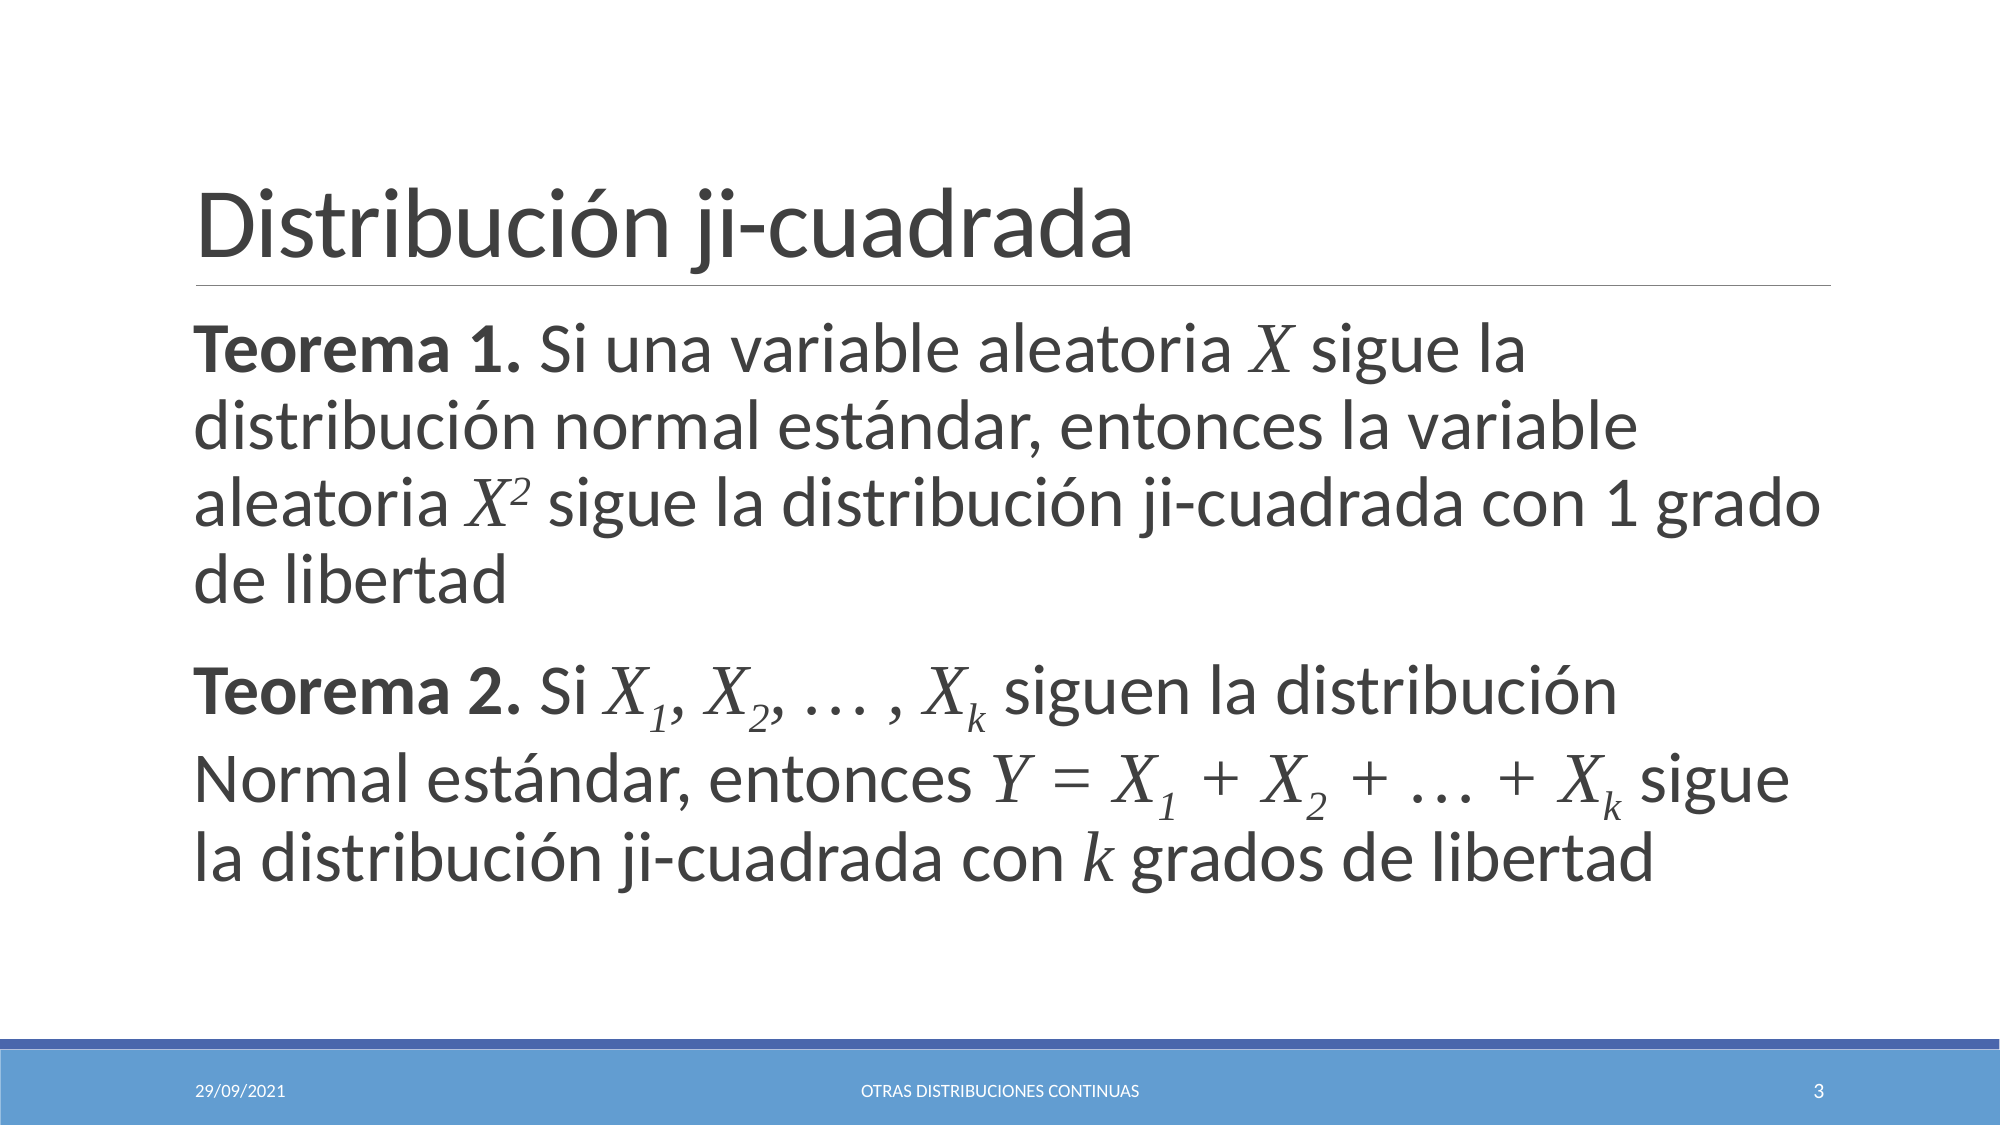

# Distribución ji-cuadrada
Teorema 1. Si una variable aleatoria X sigue la distribución normal estándar, entonces la variable aleatoria X2 sigue la distribución ji-cuadrada con 1 grado de libertad
Teorema 2. Si X1, X2, … , Xk siguen la distribución Normal estándar, entonces Y = X1 + X2 + … + Xk sigue la distribución ji-cuadrada con k grados de libertad
29/09/2021
Otras Distribuciones Continuas
3